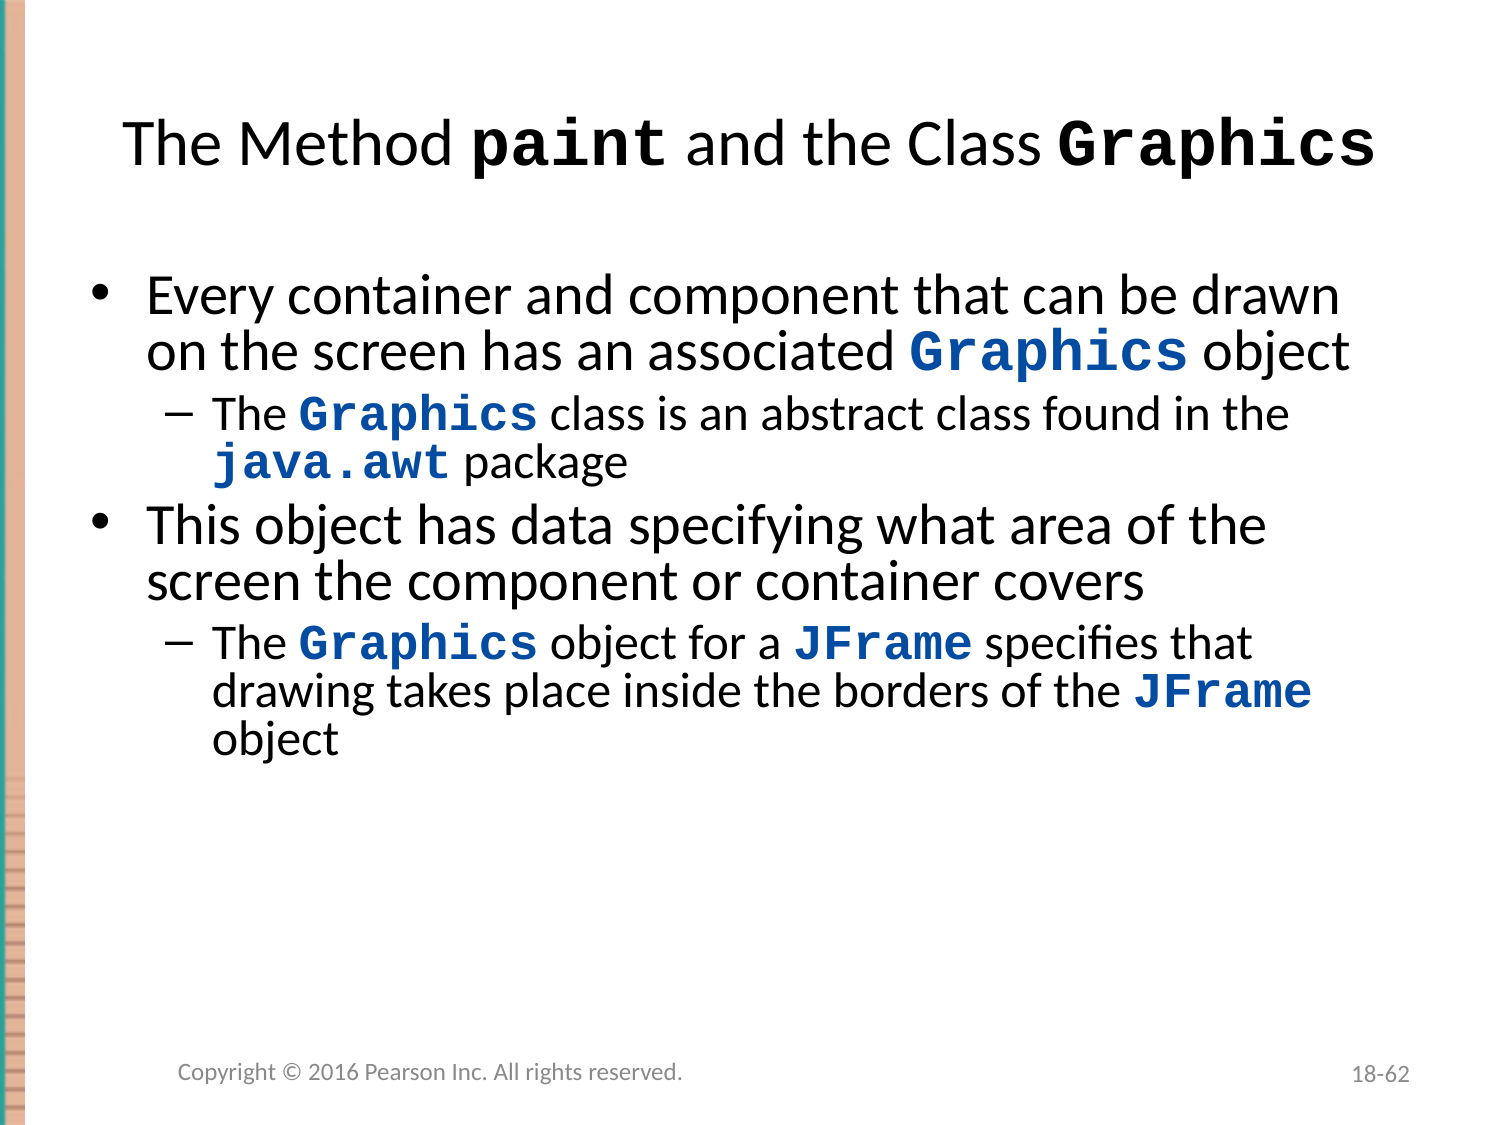

# The Method paint and the Class Graphics
Every container and component that can be drawn on the screen has an associated Graphics object
The Graphics class is an abstract class found in the java.awt package
This object has data specifying what area of the screen the component or container covers
The Graphics object for a JFrame specifies that drawing takes place inside the borders of the JFrame object
Copyright © 2016 Pearson Inc. All rights reserved.
18-62